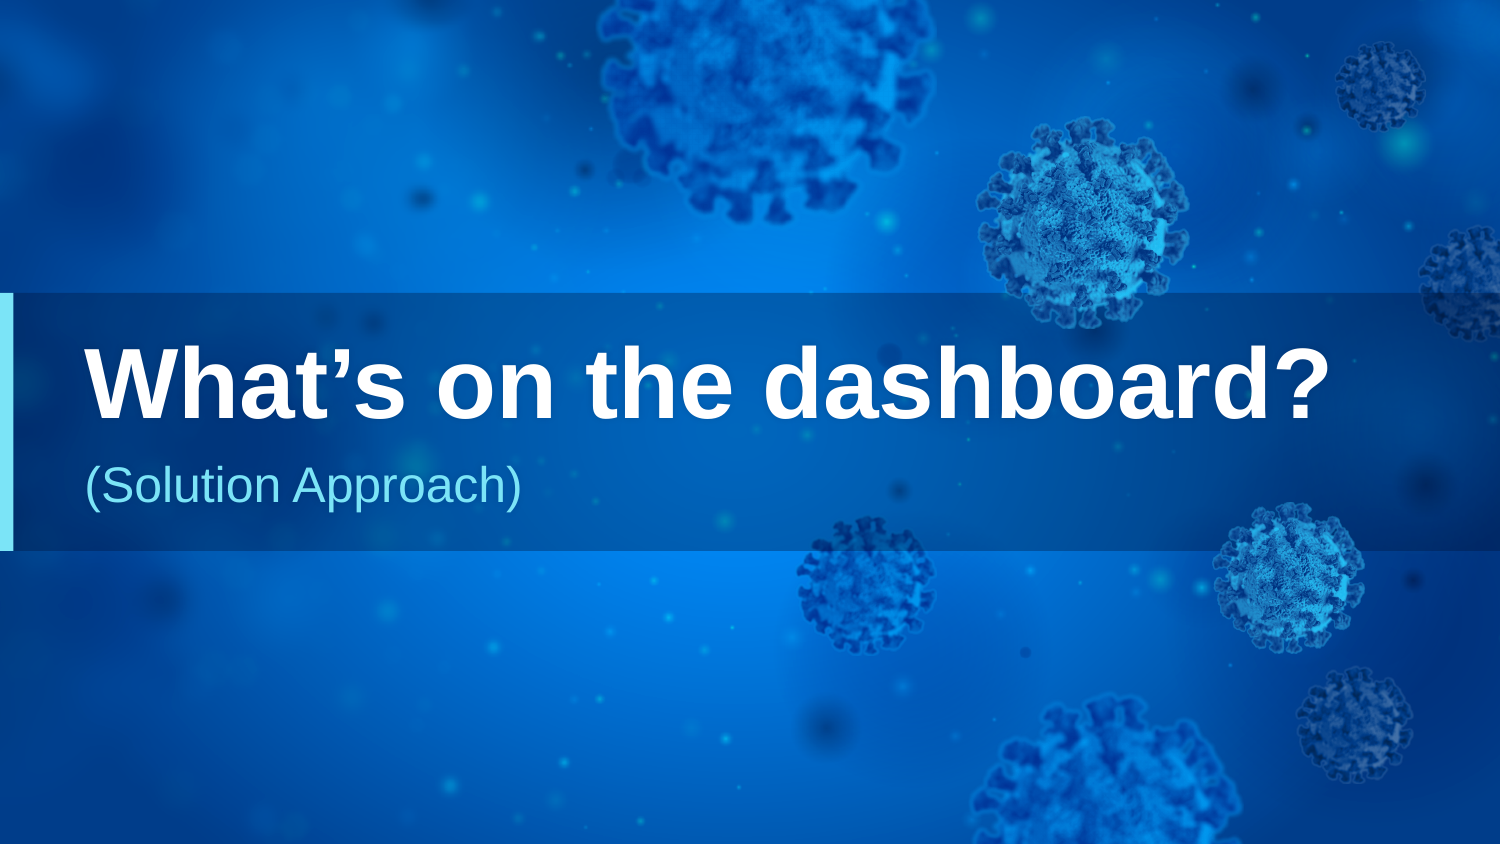

# What’s on the dashboard?
(Solution Approach)